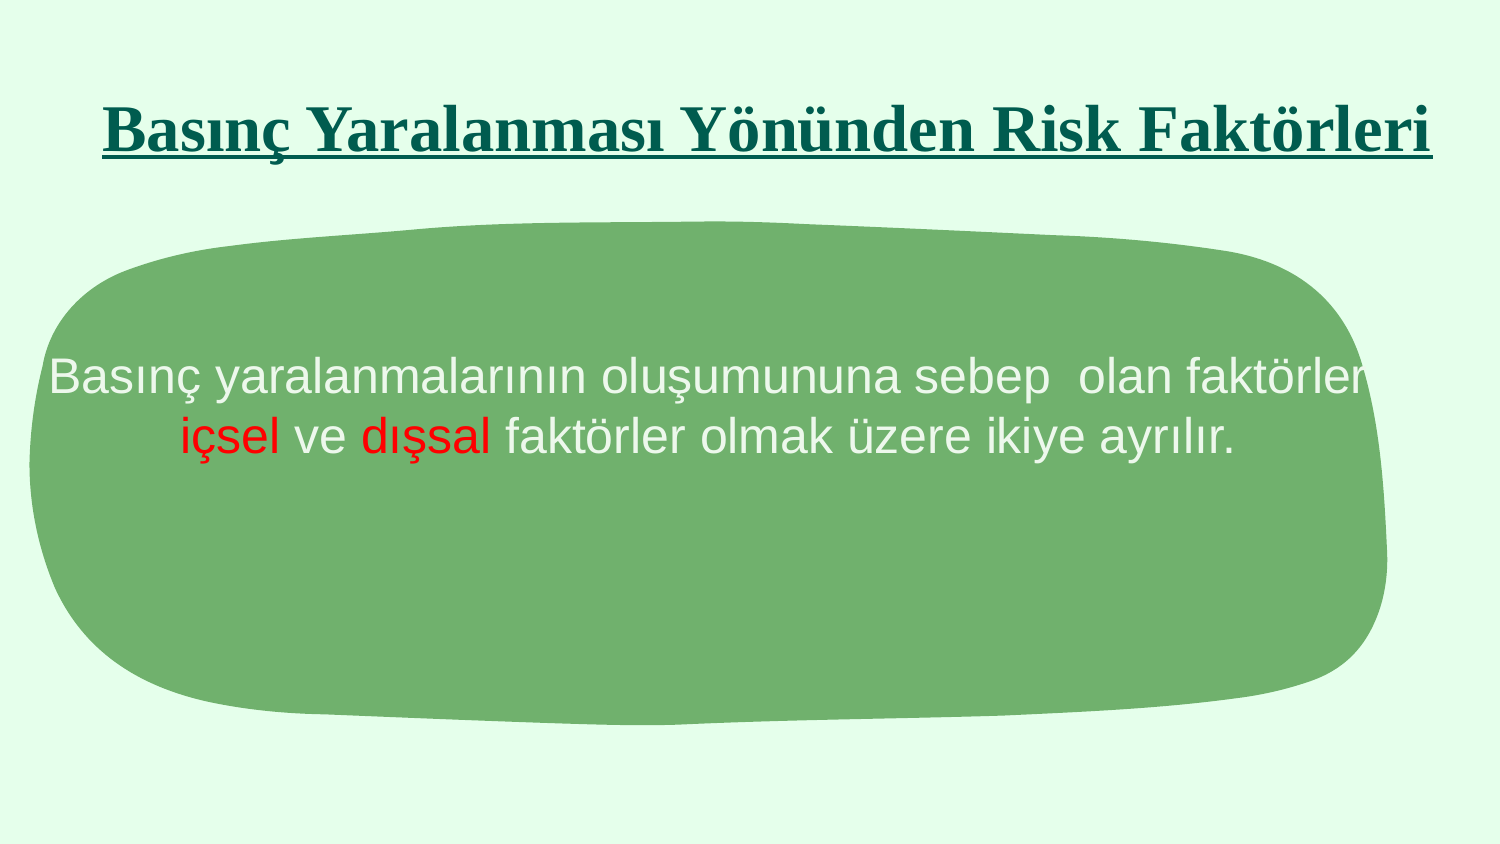

Basınç Yaralanması Yönünden Risk Faktörleri
Basınç yaralanmalarının oluşumununa sebep  olan faktörler içsel ve dışsal faktörler olmak üzere ikiye ayrılır.